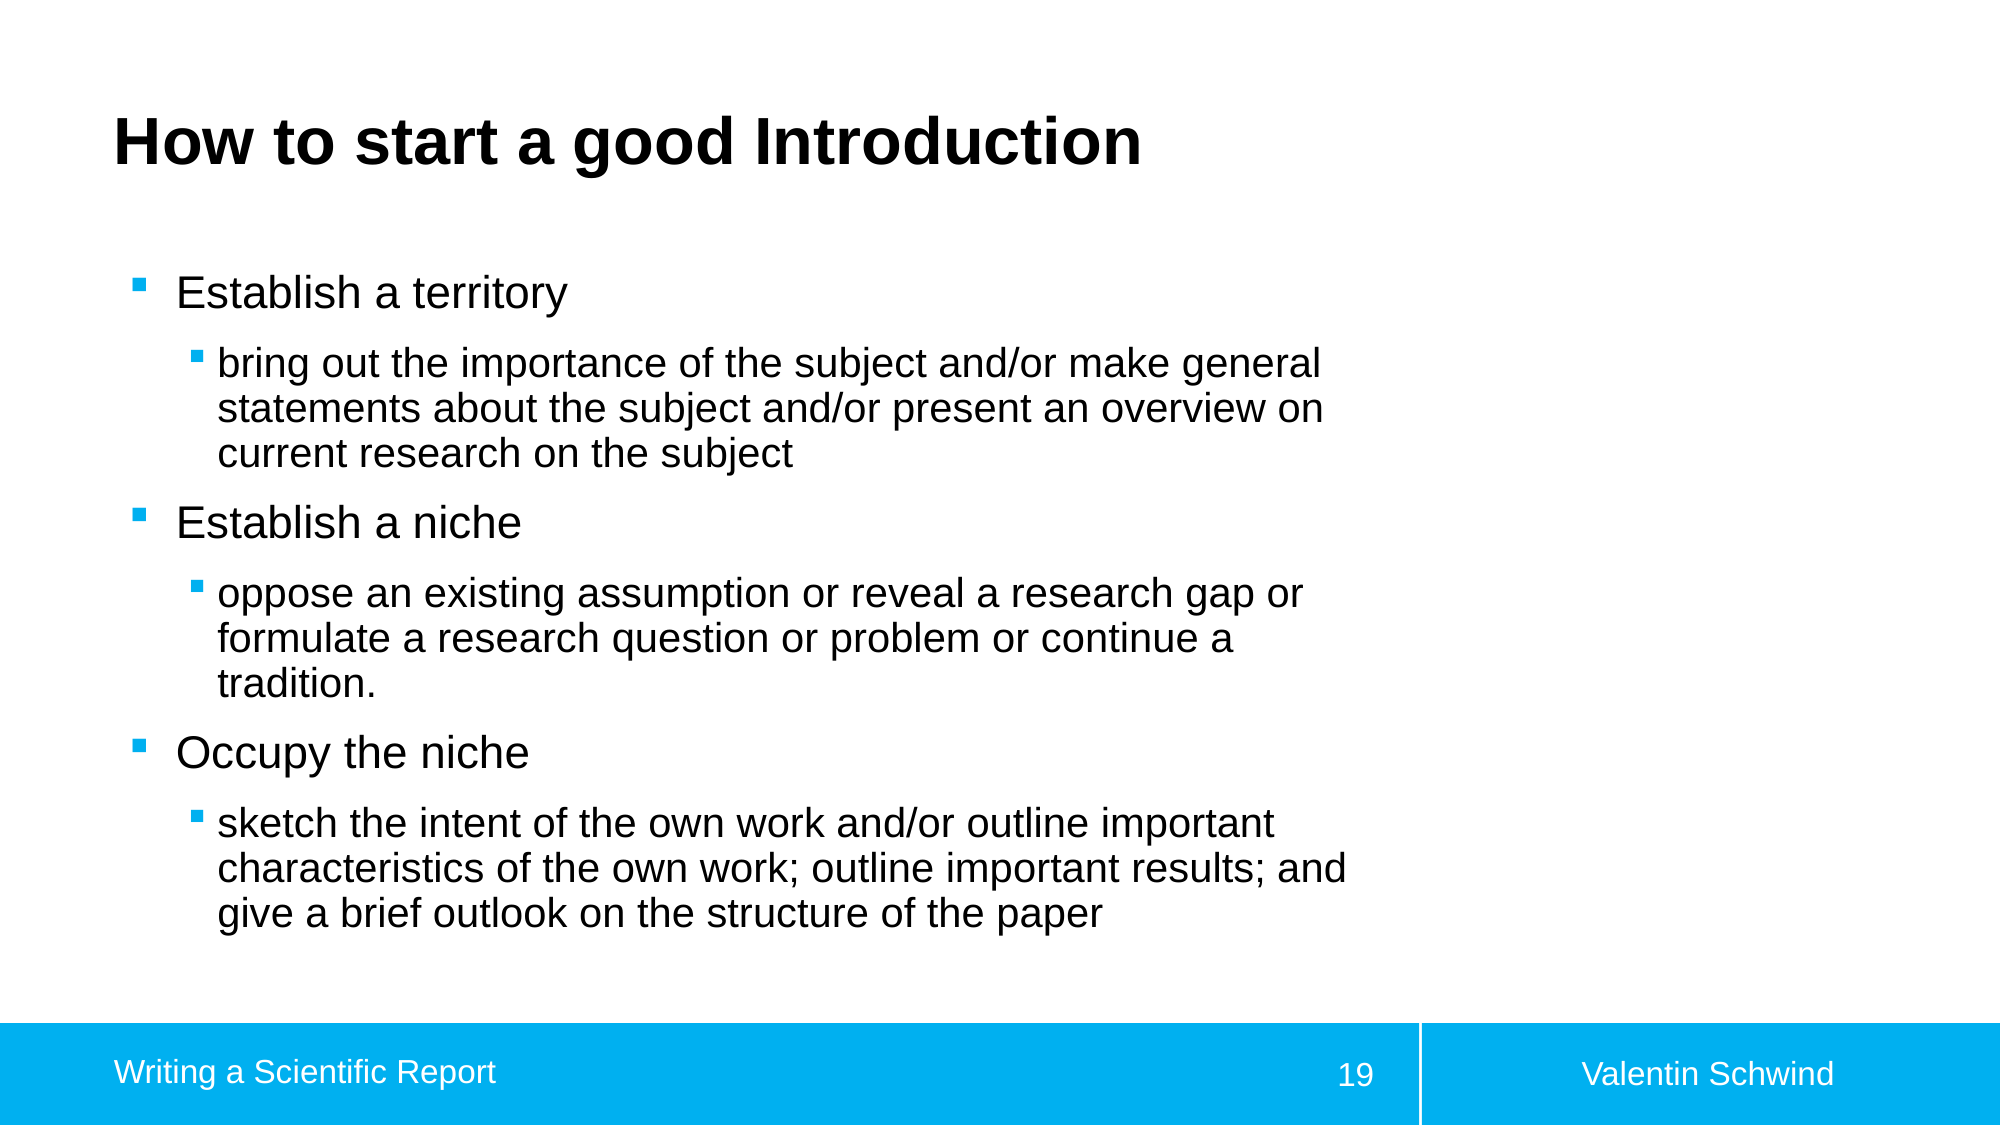

# How to start a good Introduction

Establish a territory
bring out the importance of the subject and/or make general statements about the subject and/or present an overview on current research on the subject
Establish a niche
oppose an existing assumption or reveal a research gap or formulate a research question or problem or continue a tradition.
Occupy the niche
sketch the intent of the own work and/or outline important characteristics of the own work; outline important results; and give a brief outlook on the structure of the paper

Valentin Schwind
Writing a Scientific Report
19